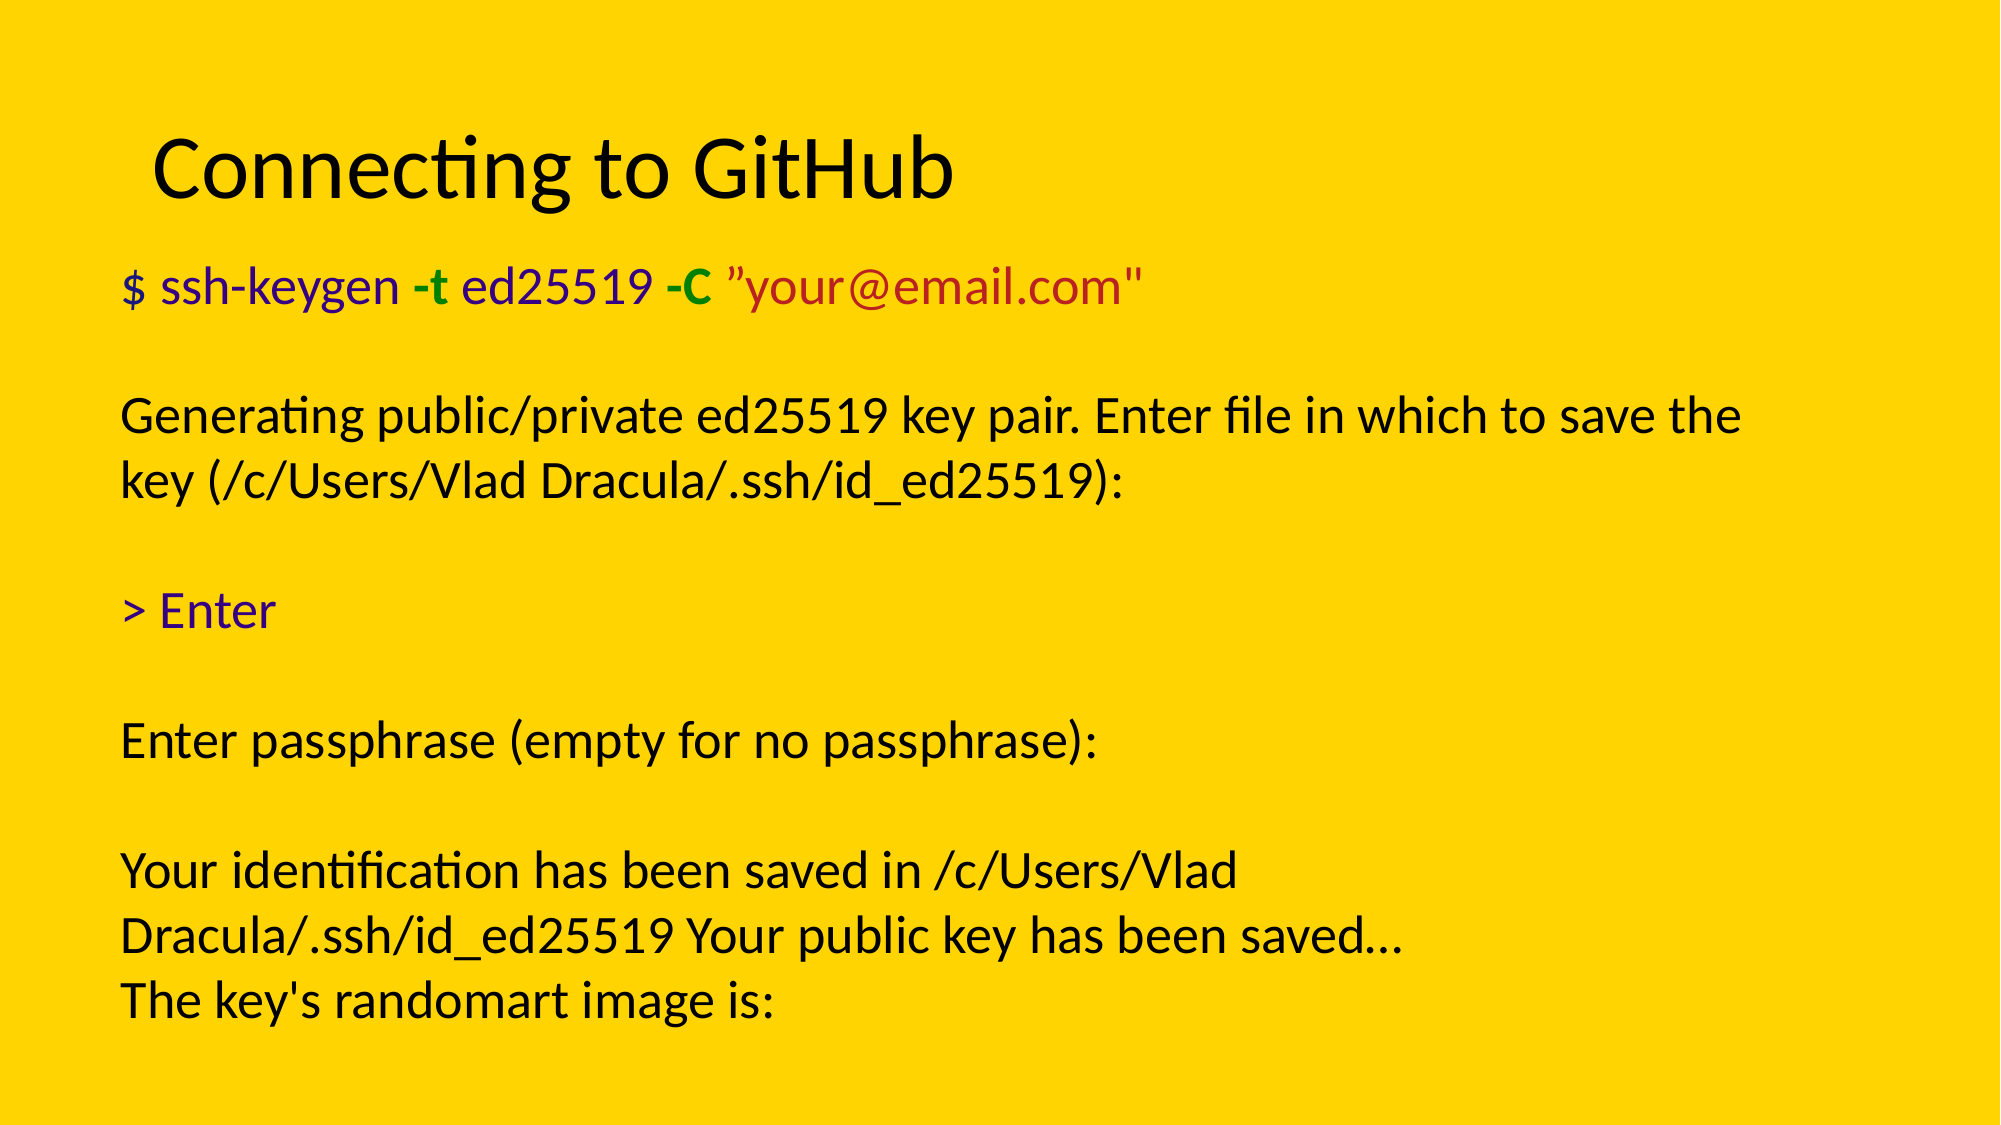

# Connecting to GitHub
$ ssh-keygen -t ed25519 -C ”your@email.com"

Generating public/private ed25519 key pair. Enter file in which to save the key (/c/Users/Vlad Dracula/.ssh/id_ed25519):

> Enter

Enter passphrase (empty for no passphrase):
Your identification has been saved in /c/Users/Vlad Dracula/.ssh/id_ed25519 Your public key has been saved…
The key's randomart image is: